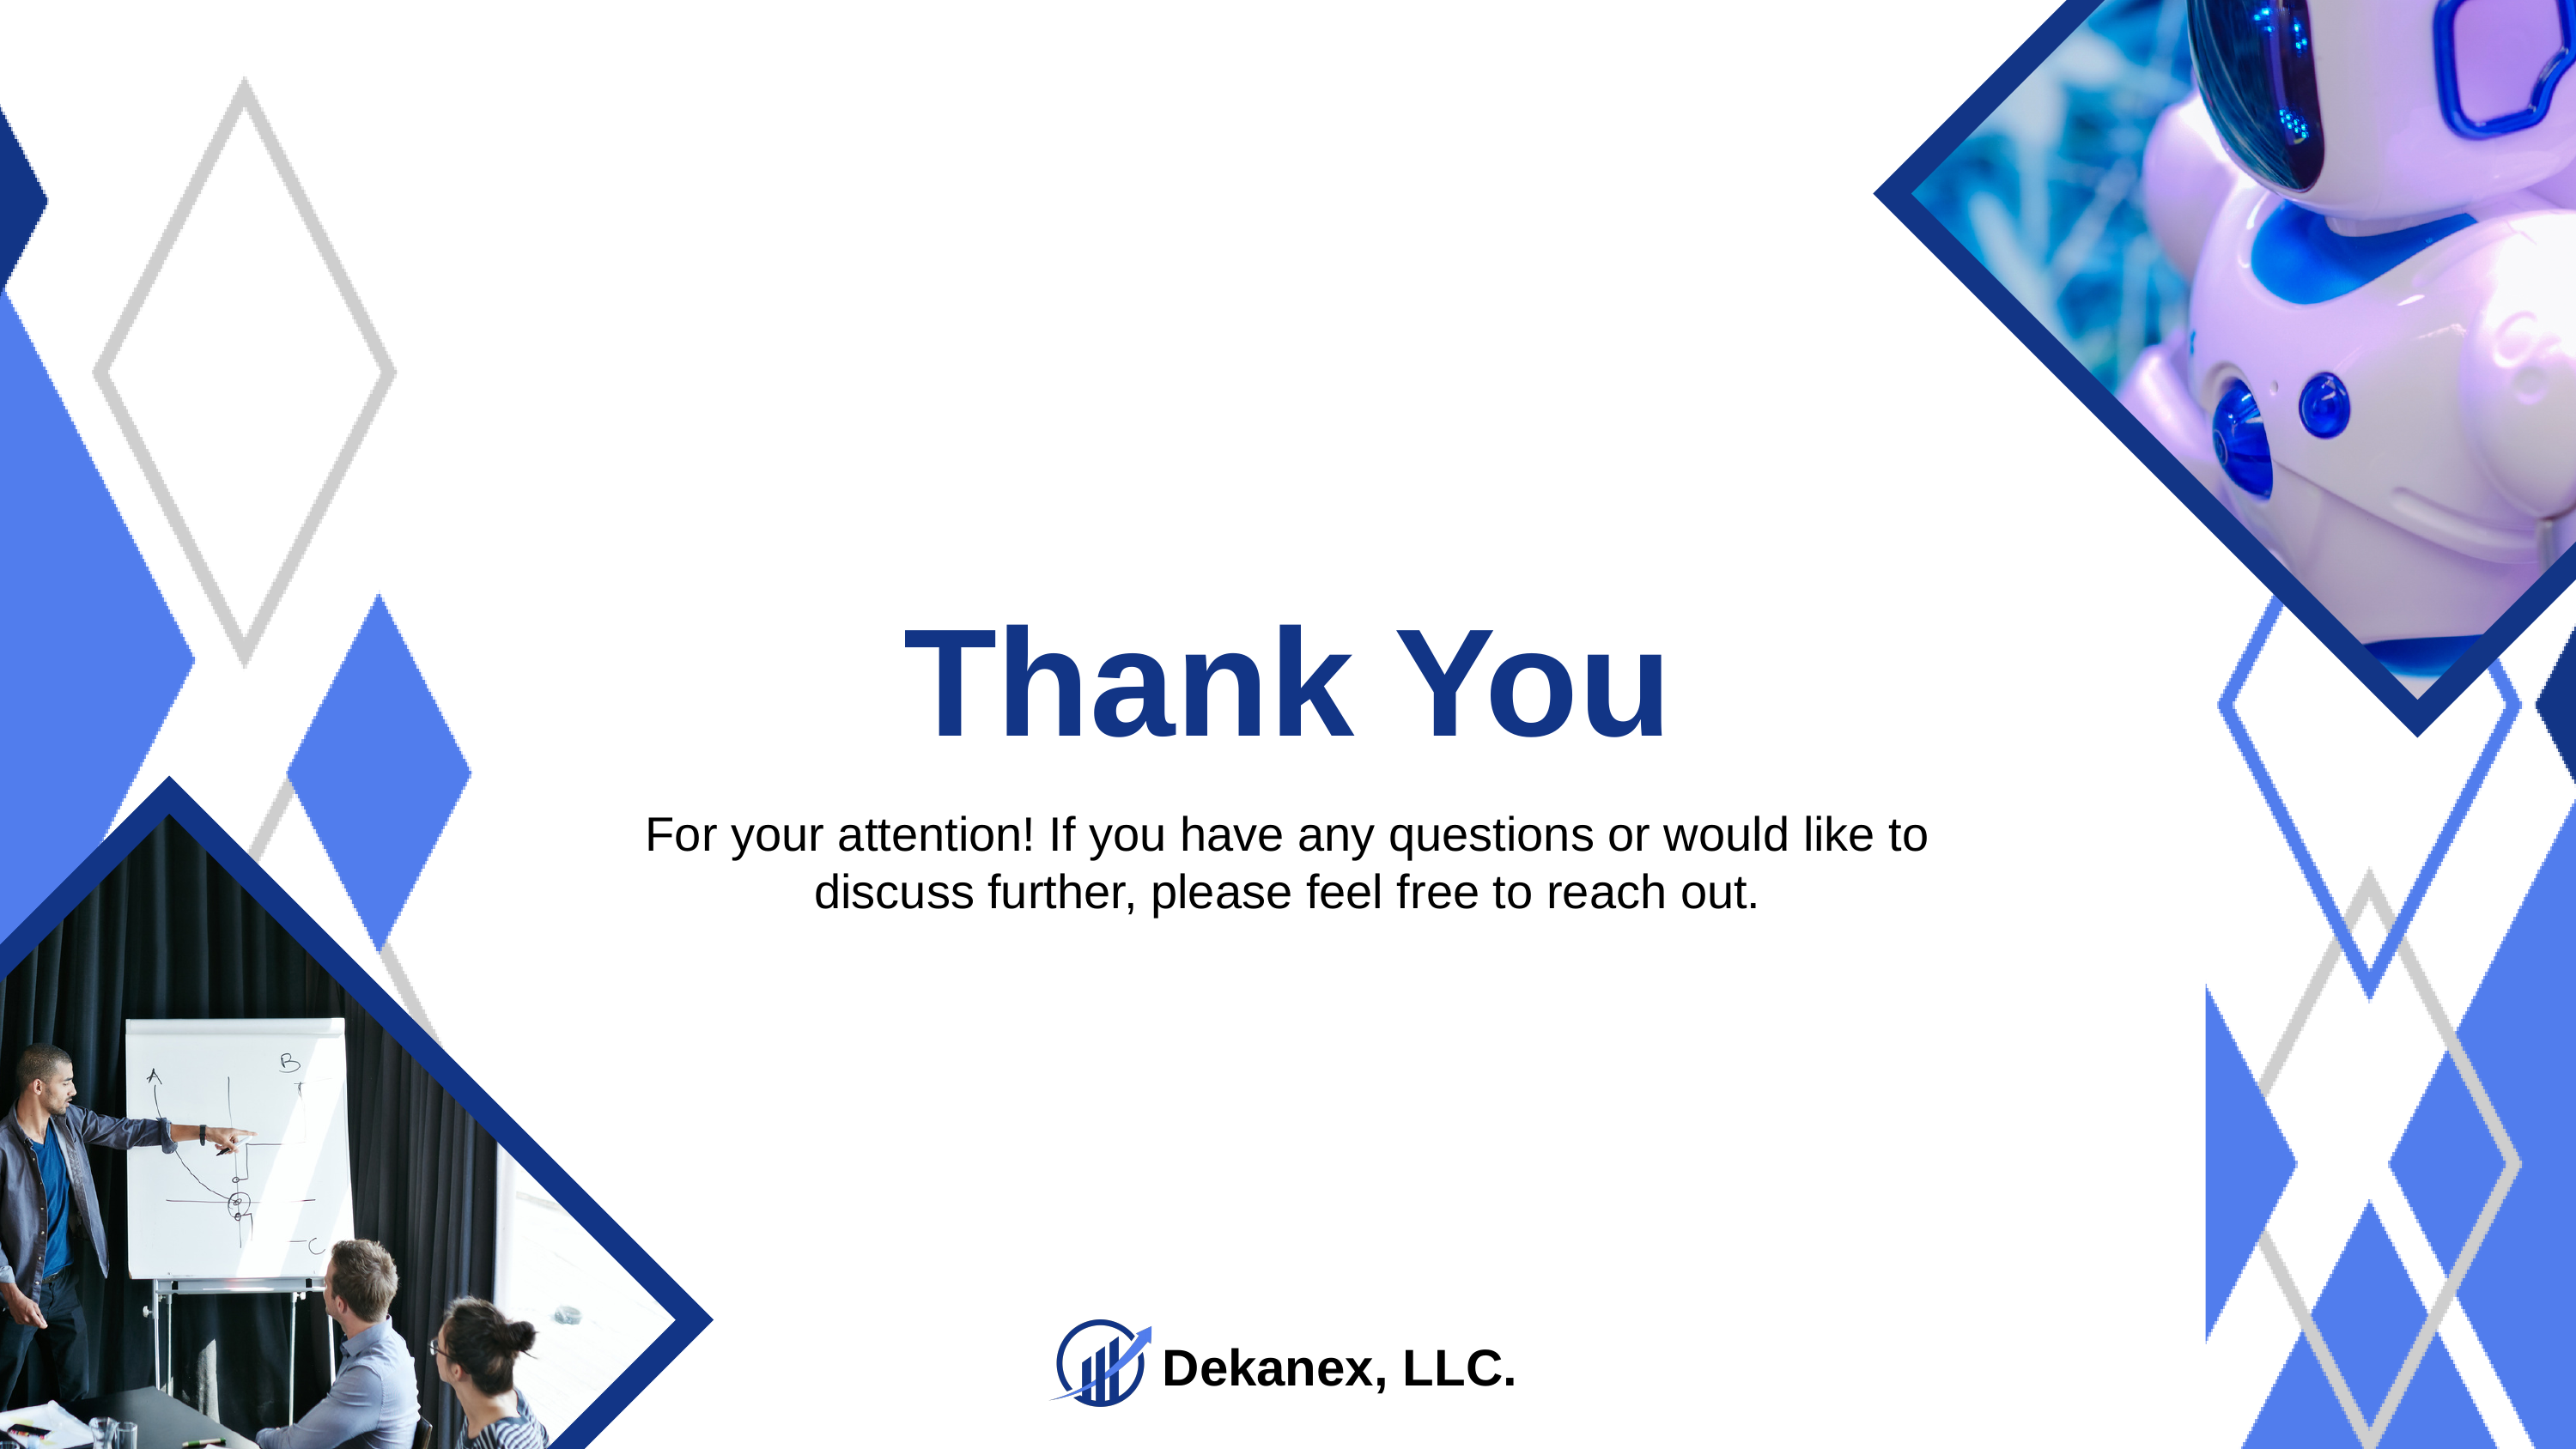

Thank You

For your attention! If you have any questions or would like to discuss further, please feel free to reach out.

Dekanex, LLC.